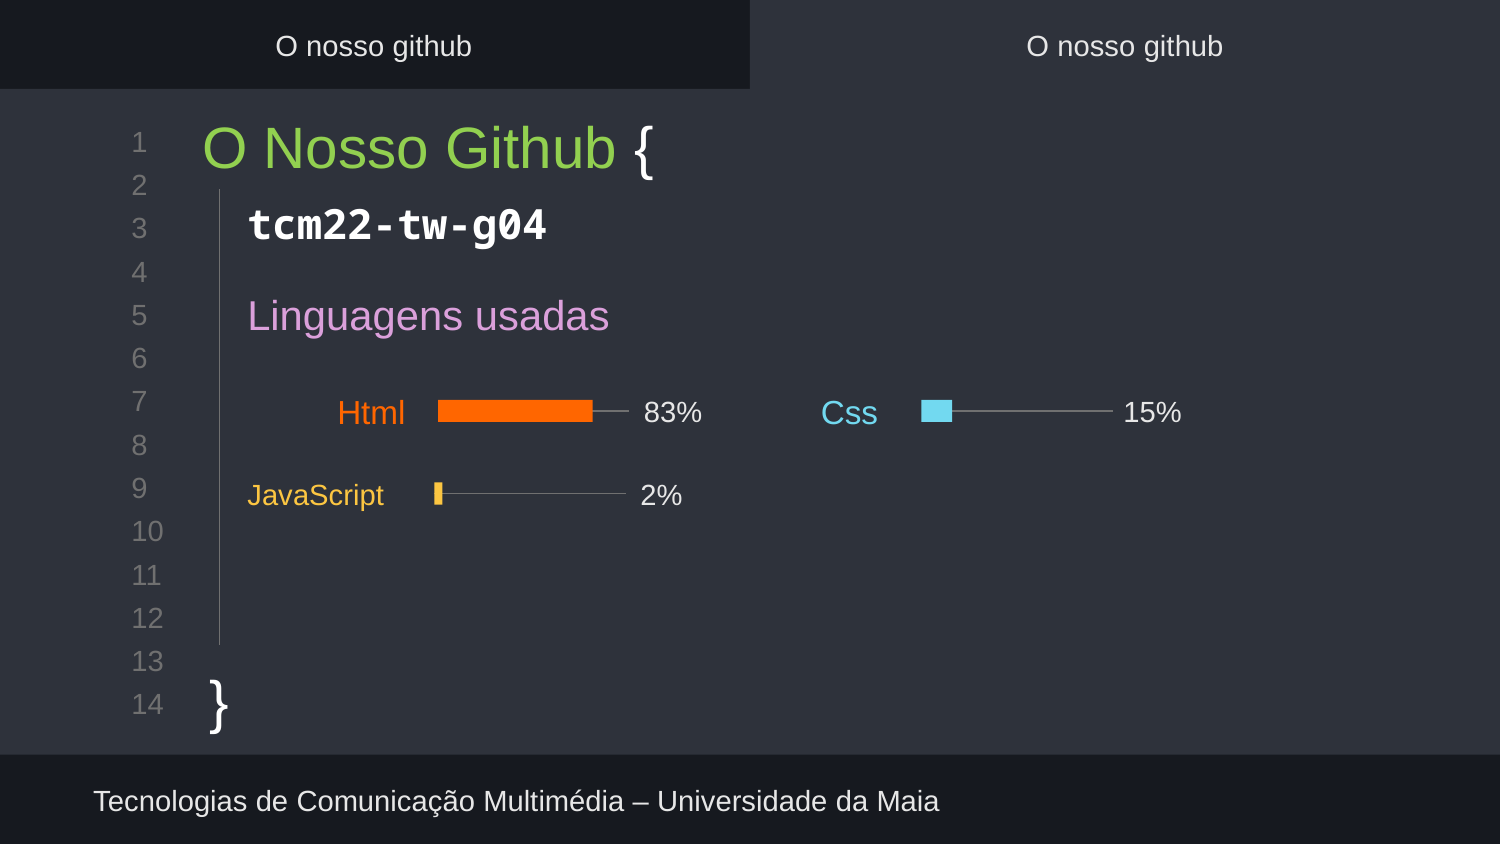

O nosso github
O nosso github
# O Nosso Github {
}
tcm22-tw-g04
Linguagens usadas
Html
83%
Css
15%

JavaScript
2%

Tecnologias de Comunicação Multimédia – Universidade da Maia